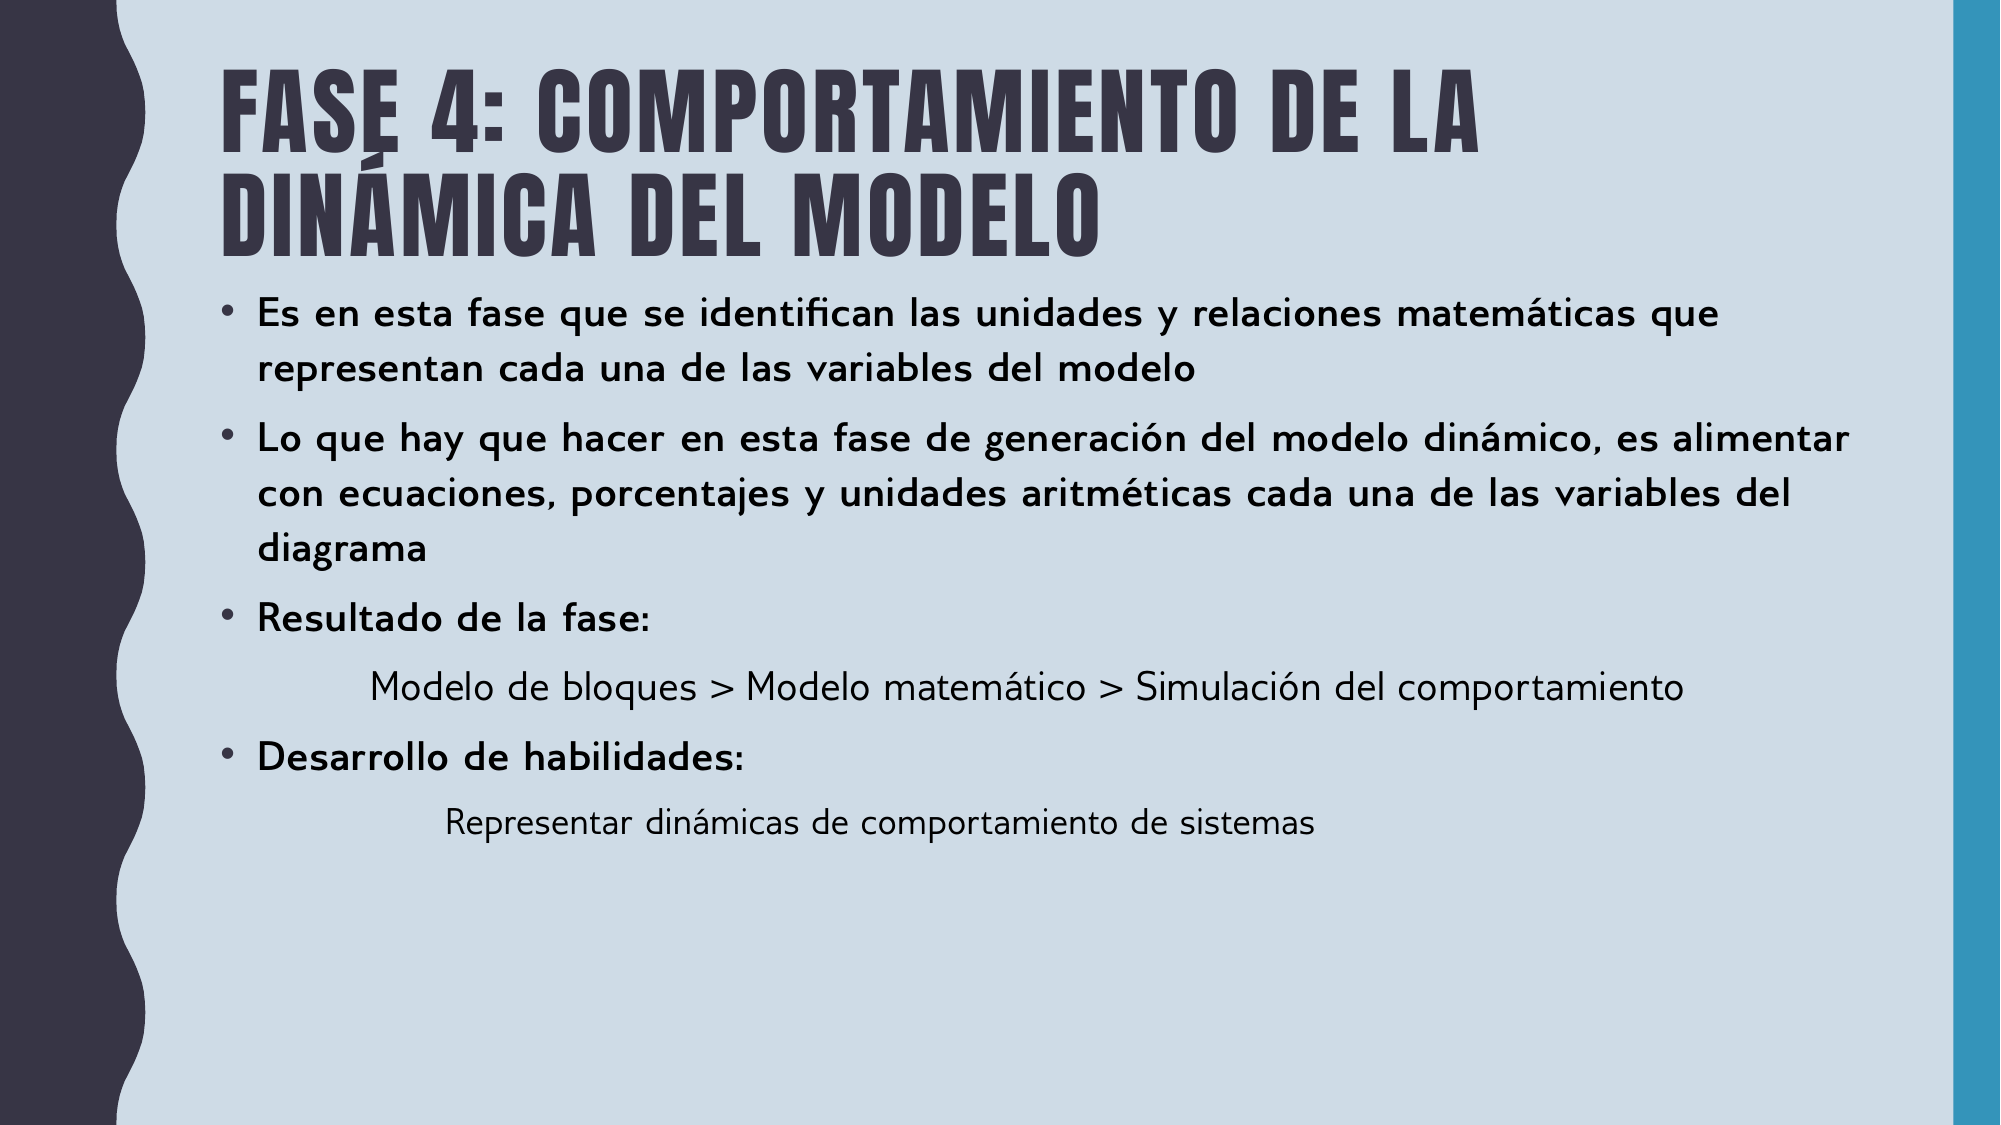

# Fase 4: Comportamiento de la dinámica del modelo
Es en esta fase que se identifican las unidades y relaciones matemáticas que representan cada una de las variables del modelo
Lo que hay que hacer en esta fase de generación del modelo dinámico, es alimentar con ecuaciones, porcentajes y unidades aritméticas cada una de las variables del diagrama
Resultado de la fase:
	Modelo de bloques > Modelo matemático > Simulación del comportamiento
Desarrollo de habilidades:
	Representar dinámicas de comportamiento de sistemas